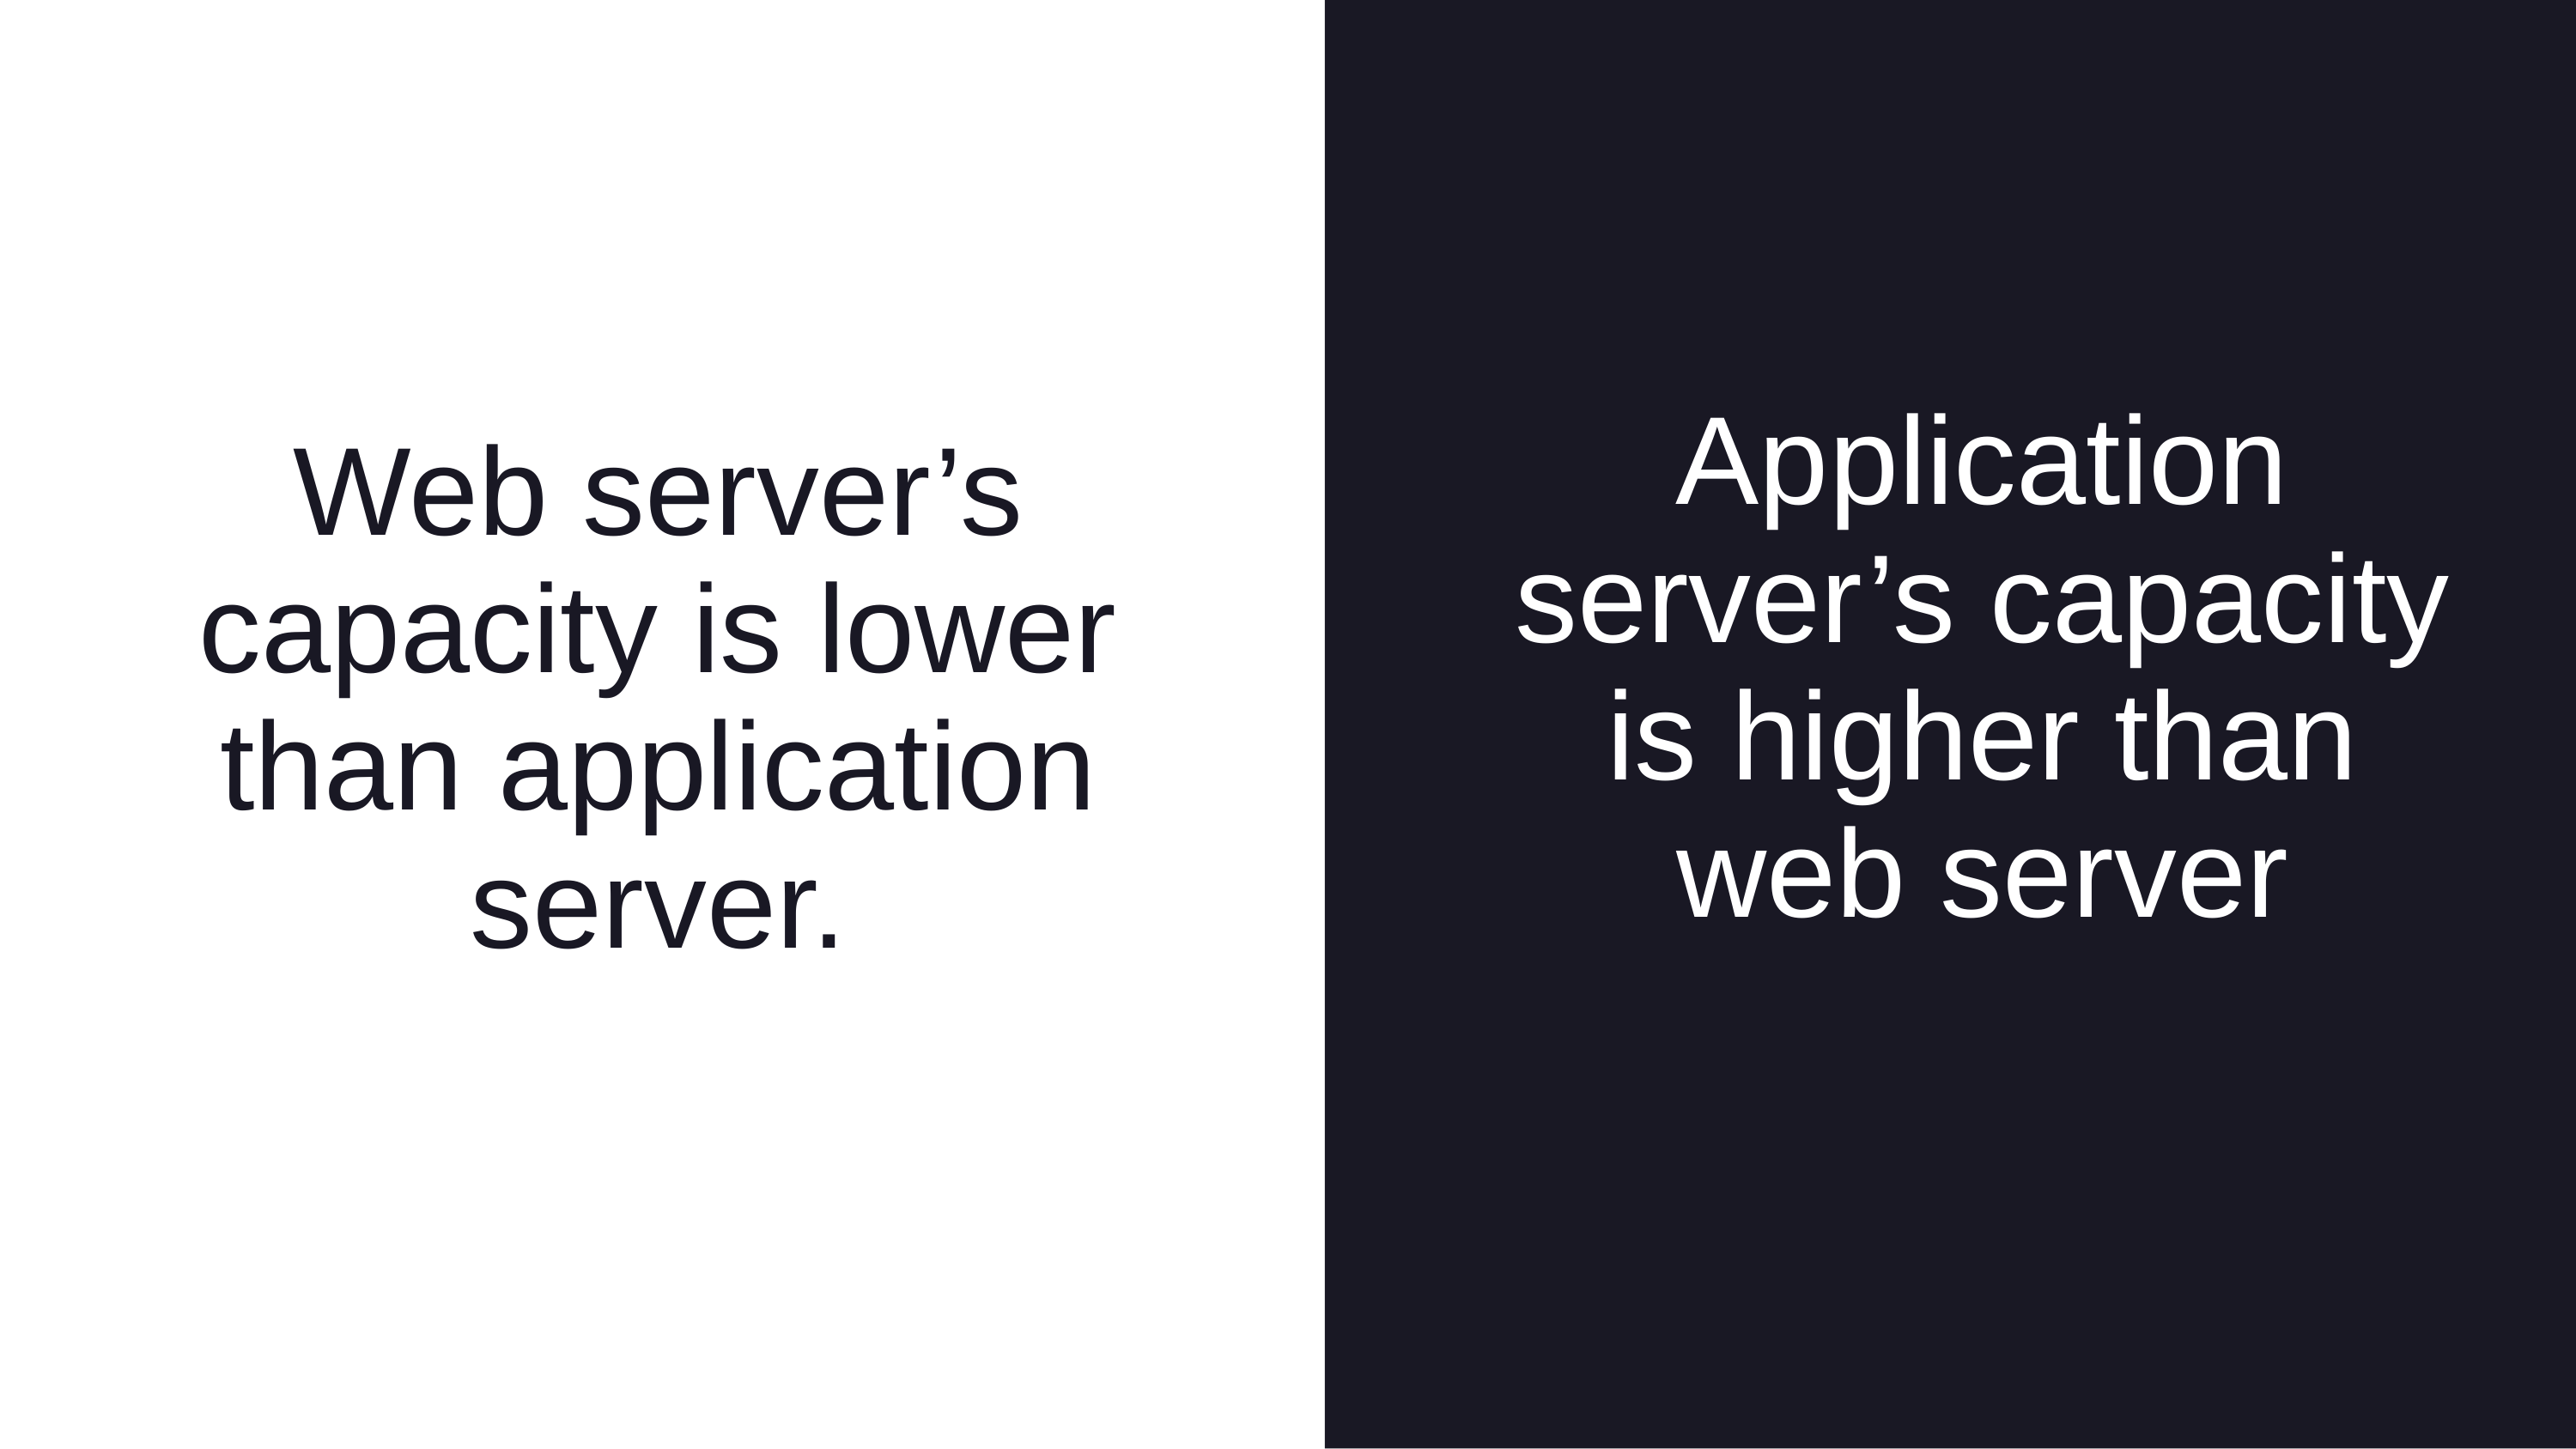

Application server’s capacity is higher than web server
Web server’s capacity is lower than application server.